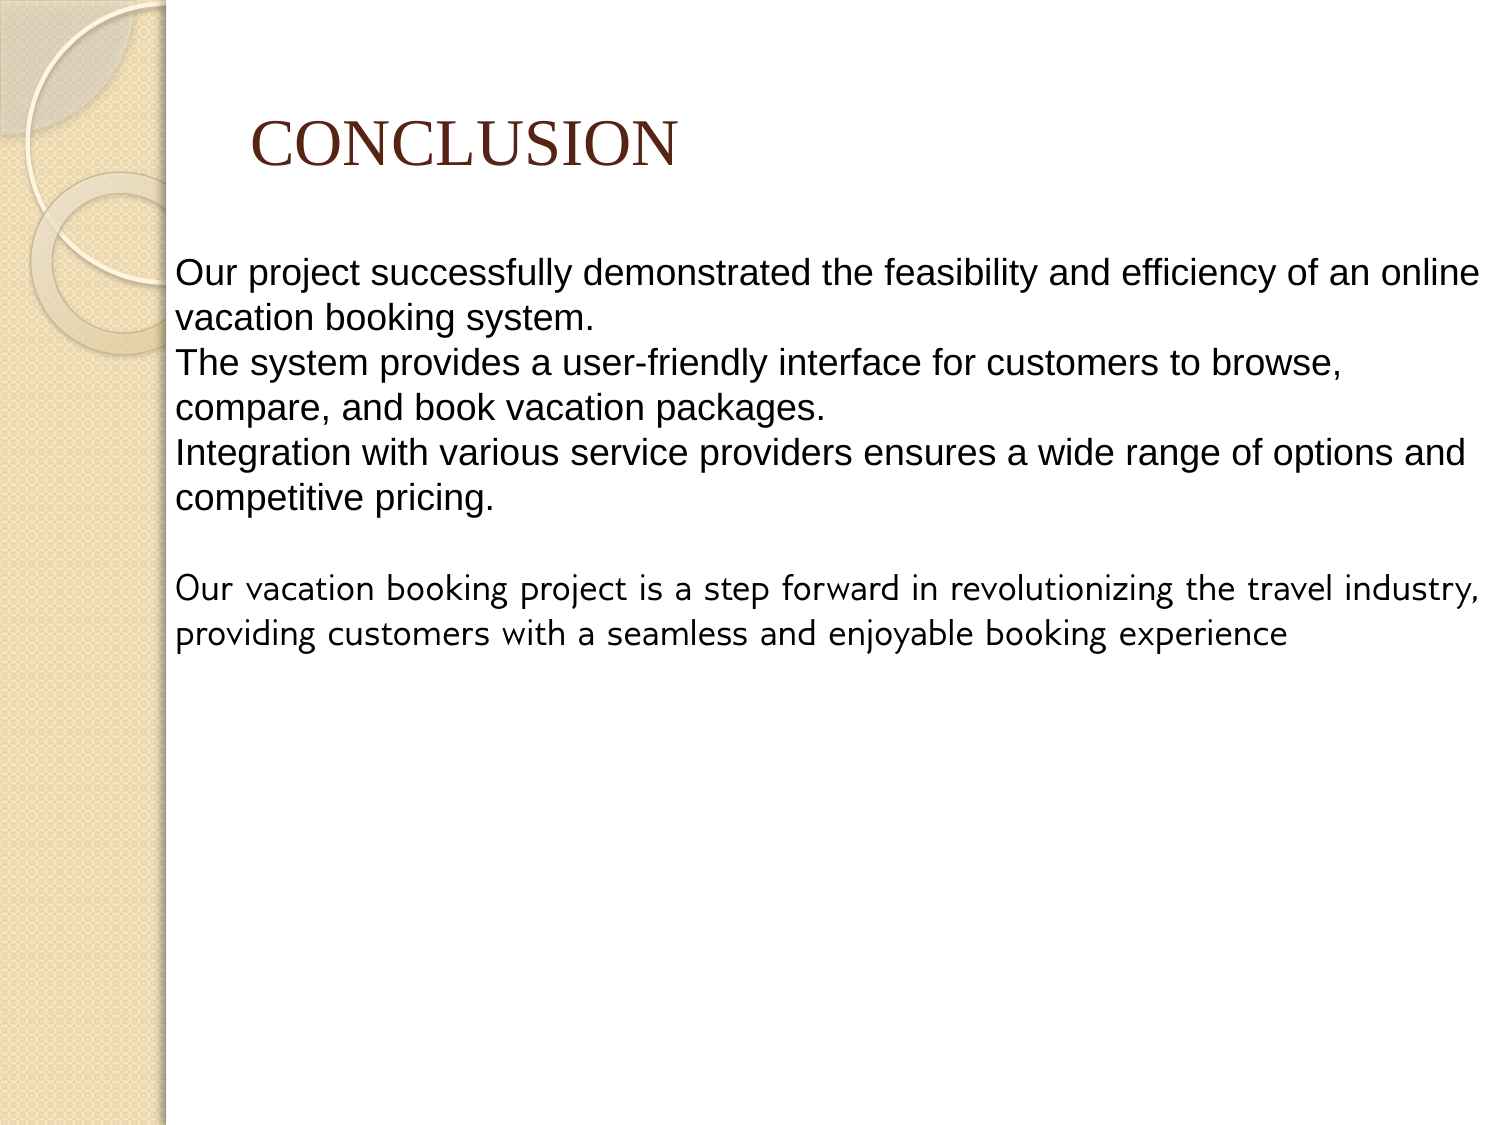

# CONCLUSION

Our project successfully demonstrated the feasibility and efficiency of an online vacation booking system.
The system provides a user-friendly interface for customers to browse, compare, and book vacation packages.
Integration with various service providers ensures a wide range of options and competitive pricing.

Our vacation booking project is a step forward in revolutionizing the travel industry, providing customers with a seamless and enjoyable booking experience